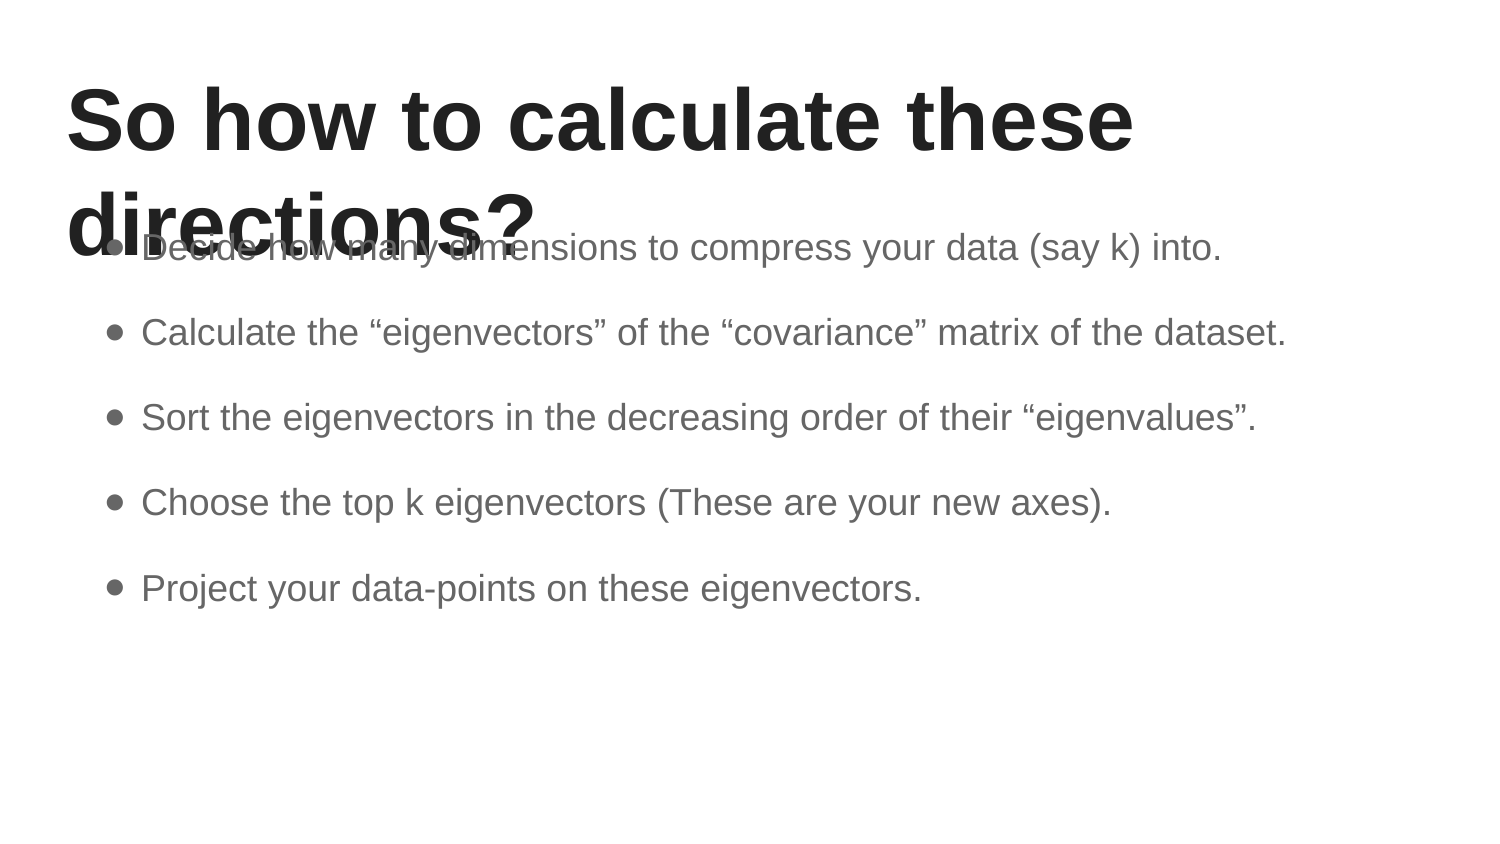

# So how to calculate these directions?
Decide how many dimensions to compress your data (say k) into.
Calculate the “eigenvectors” of the “covariance” matrix of the dataset.
Sort the eigenvectors in the decreasing order of their “eigenvalues”.
Choose the top k eigenvectors (These are your new axes).
Project your data-points on these eigenvectors.